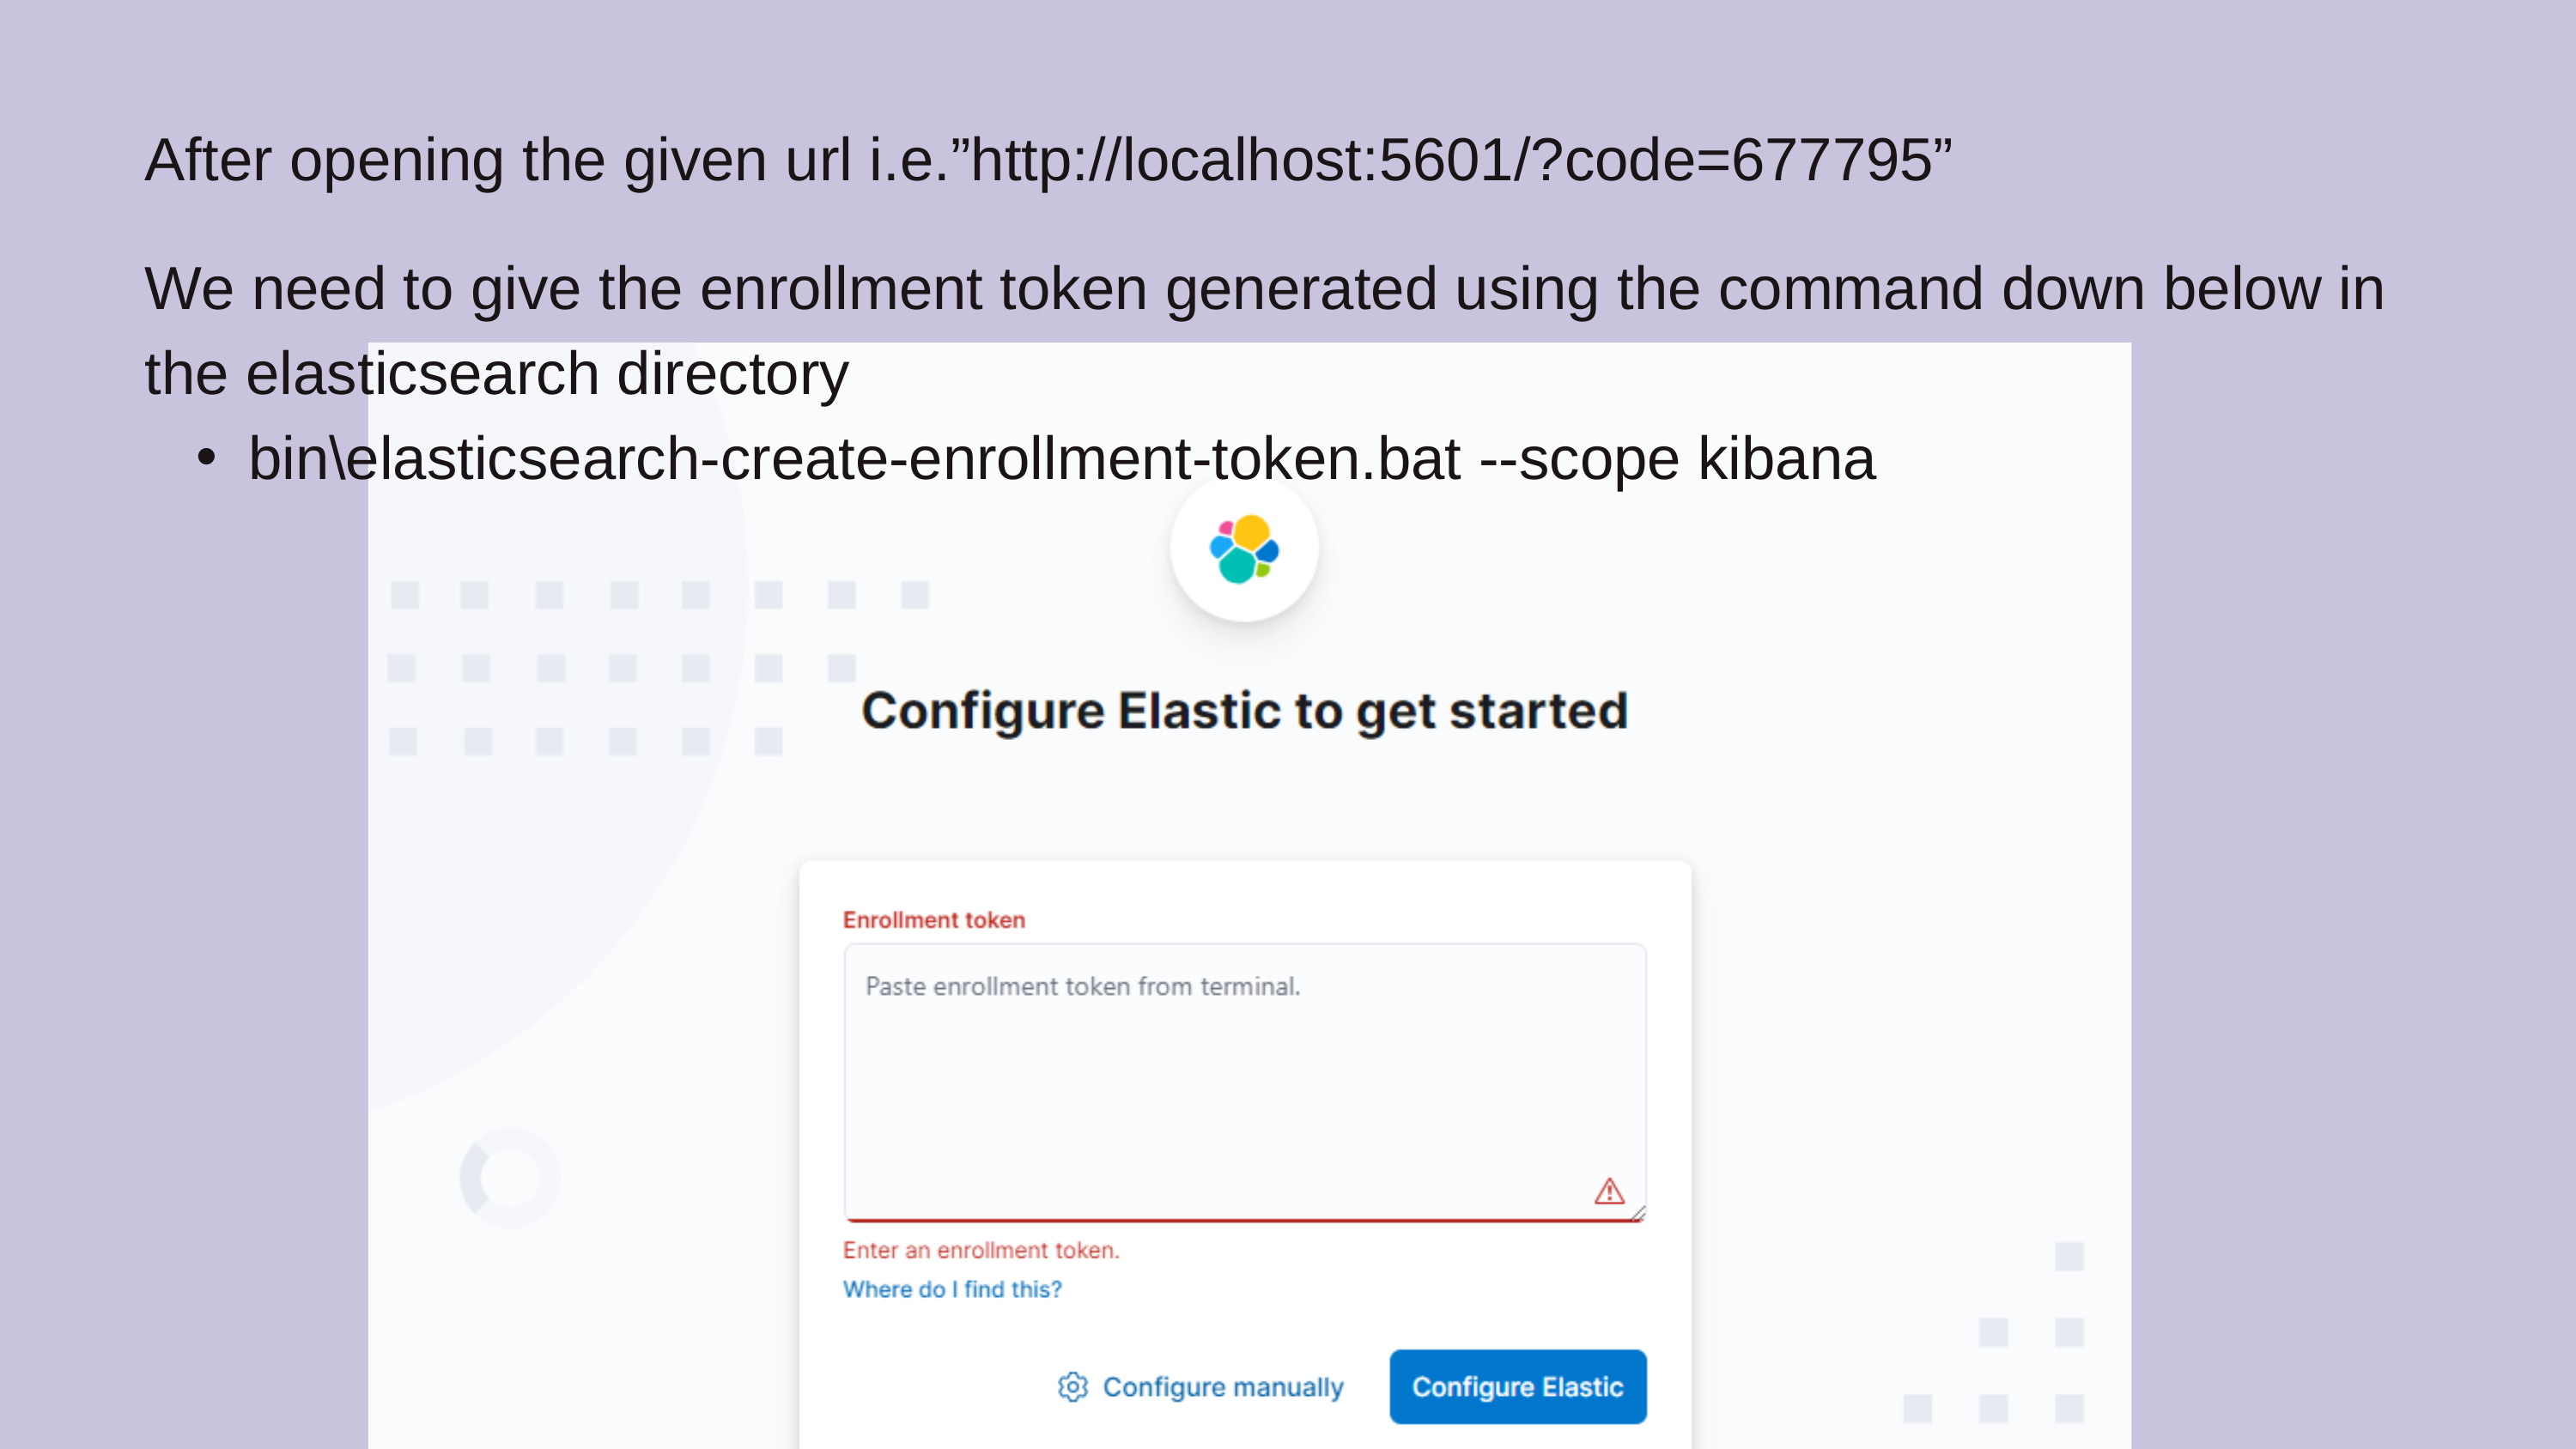

After opening the given url i.e.”http://localhost:5601/?code=677795”
We need to give the enrollment token generated using the command down below in the elasticsearch directory
bin\elasticsearch-create-enrollment-token.bat --scope kibana